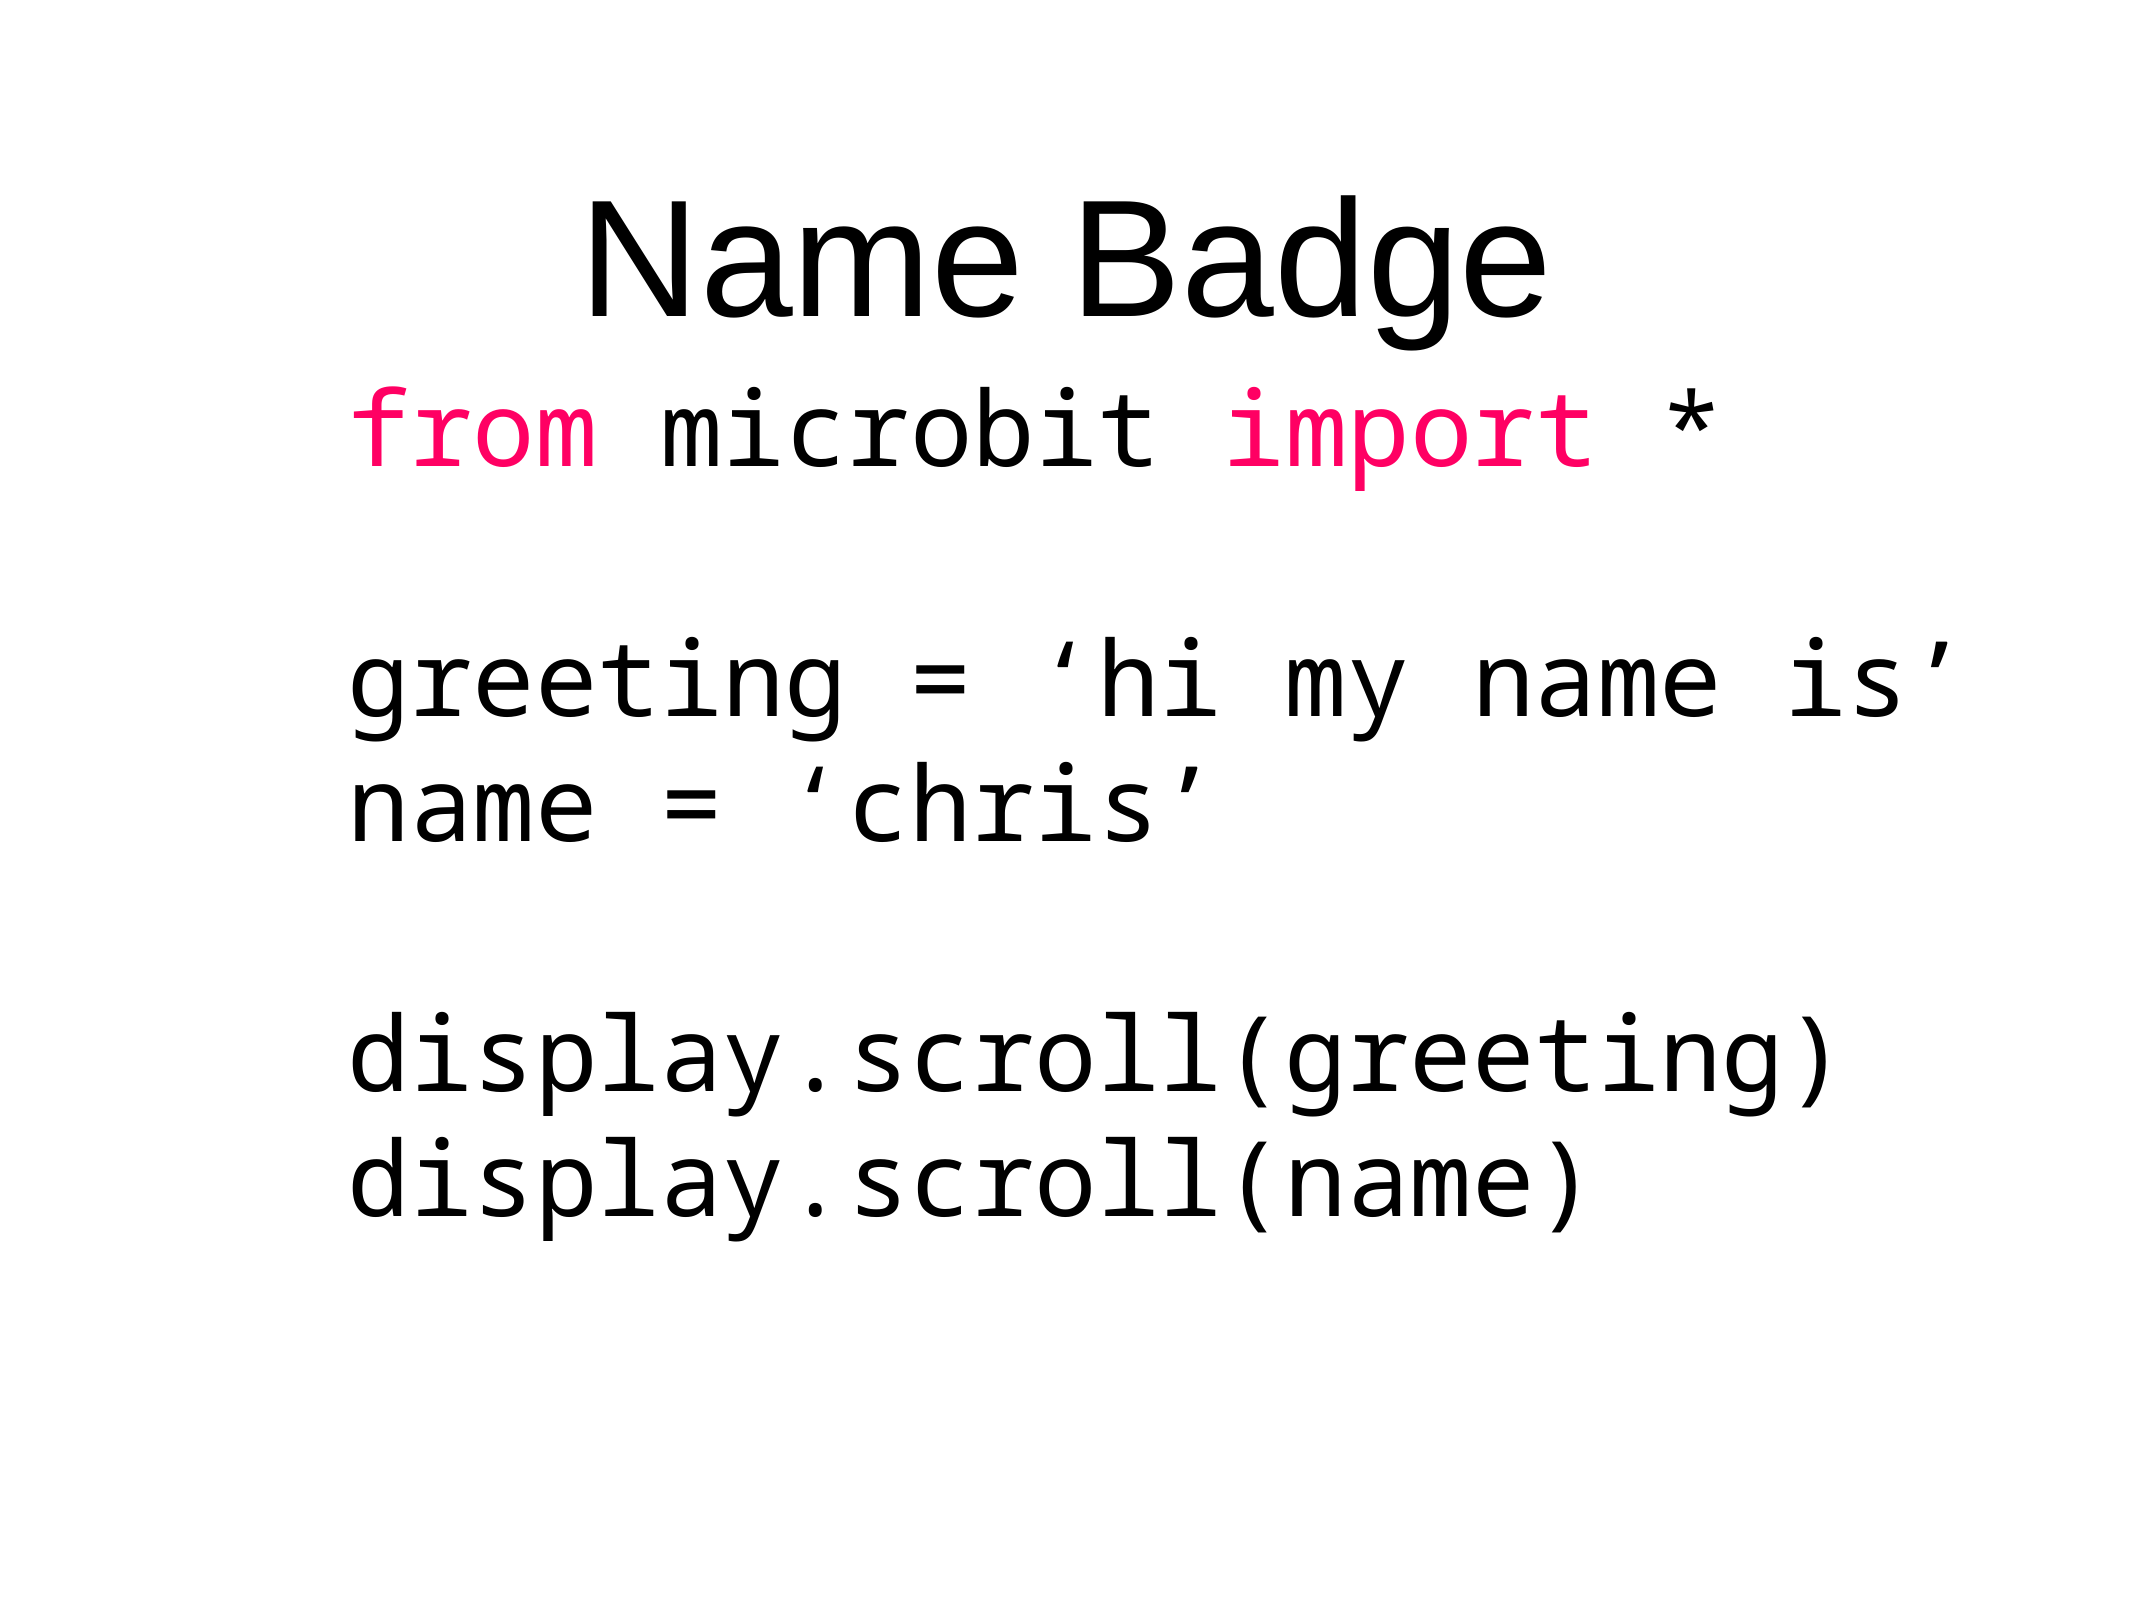

# Name Badge
from microbit import *

greeting = ‘hi my name is’
name = ‘chris’

display.scroll(greeting)
display.scroll(name)